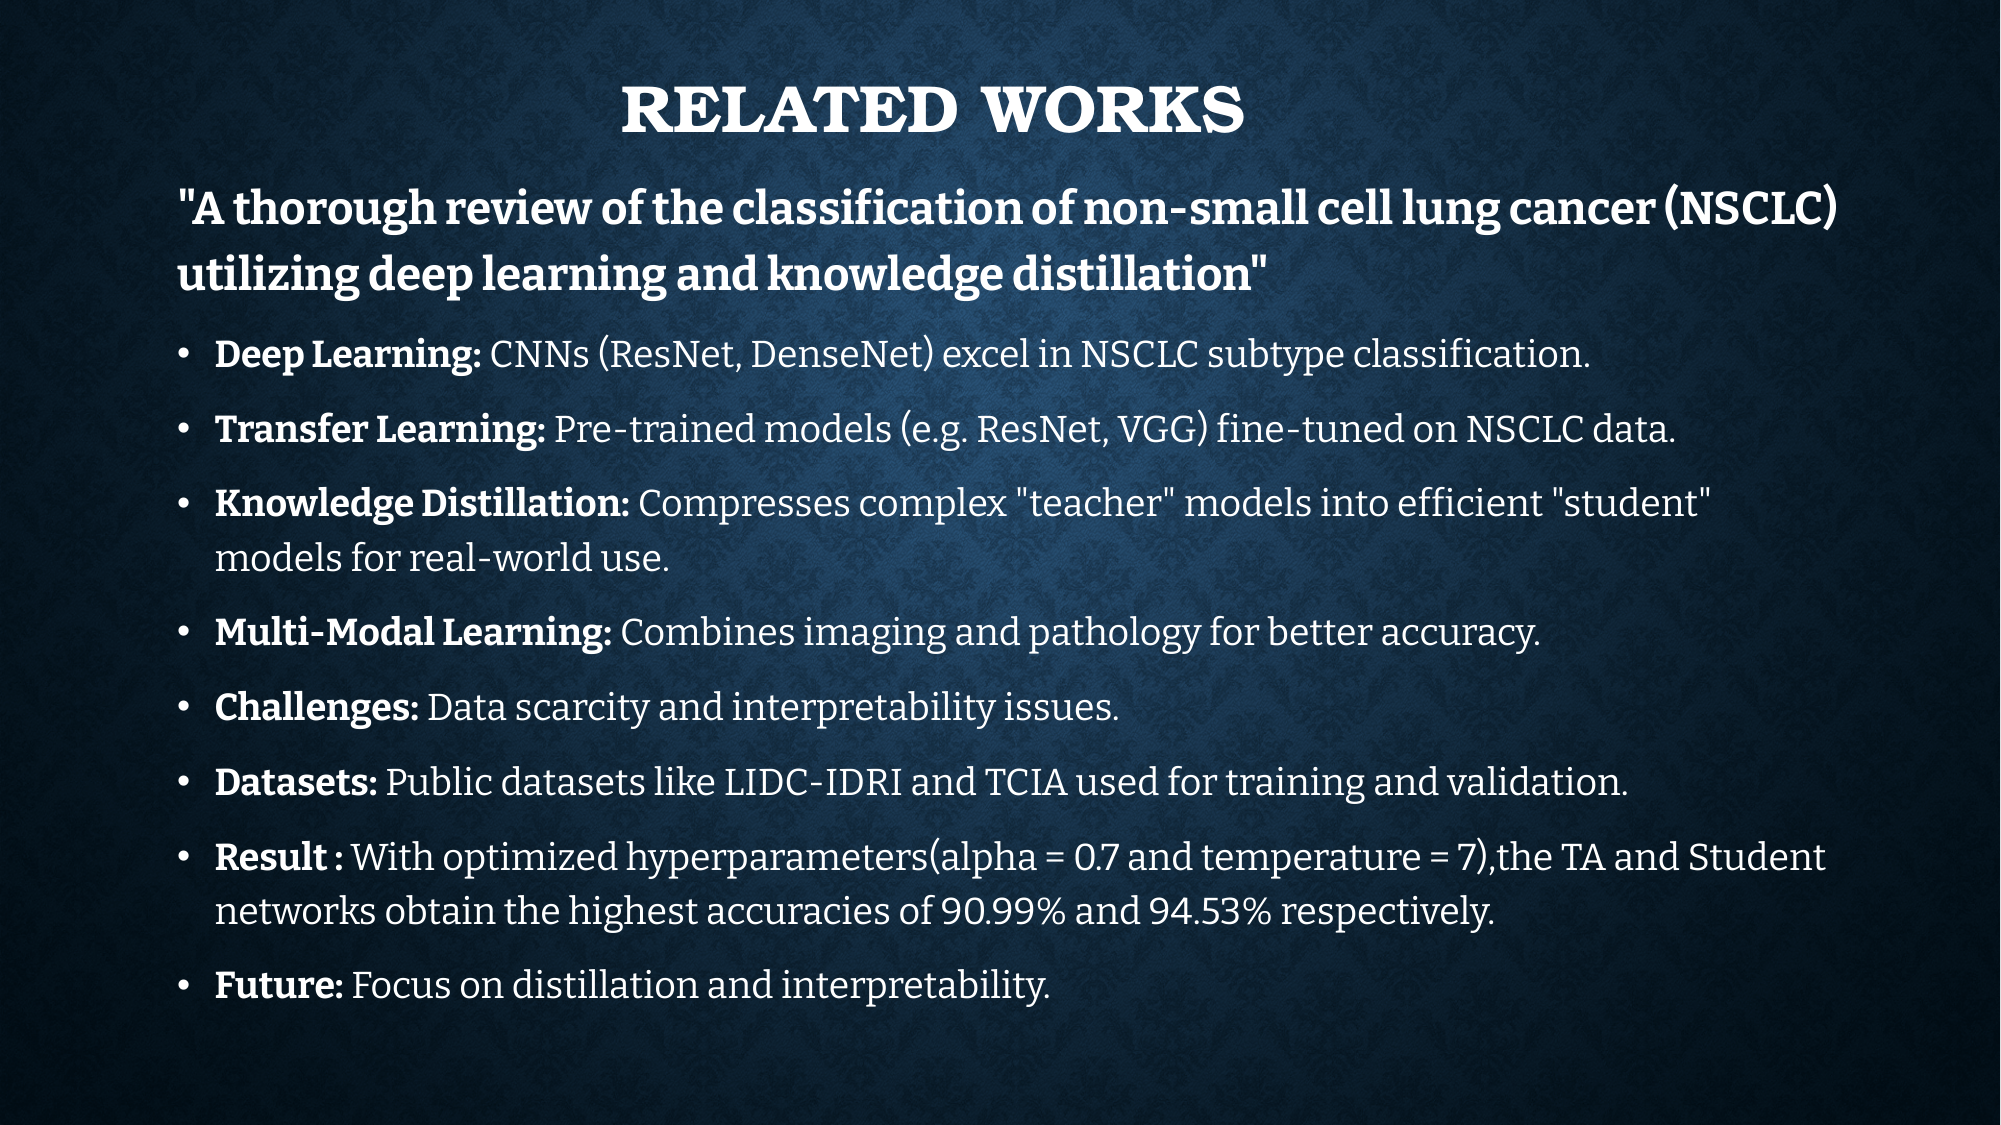

# Related works
"A thorough review of the classification of non-small cell lung cancer (NSCLC) utilizing deep learning and knowledge distillation"
Deep Learning: CNNs (ResNet, DenseNet) excel in NSCLC subtype classification.
Transfer Learning: Pre-trained models (e.g. ResNet, VGG) fine-tuned on NSCLC data.
Knowledge Distillation: Compresses complex "teacher" models into efficient "student" models for real-world use.
Multi-Modal Learning: Combines imaging and pathology for better accuracy.
Challenges: Data scarcity and interpretability issues.
Datasets: Public datasets like LIDC-IDRI and TCIA used for training and validation.
Result : With optimized hyperparameters(alpha = 0.7 and temperature = 7),the TA and Student networks obtain the highest accuracies of 90.99% and 94.53% respectively.
Future: Focus on distillation and interpretability.